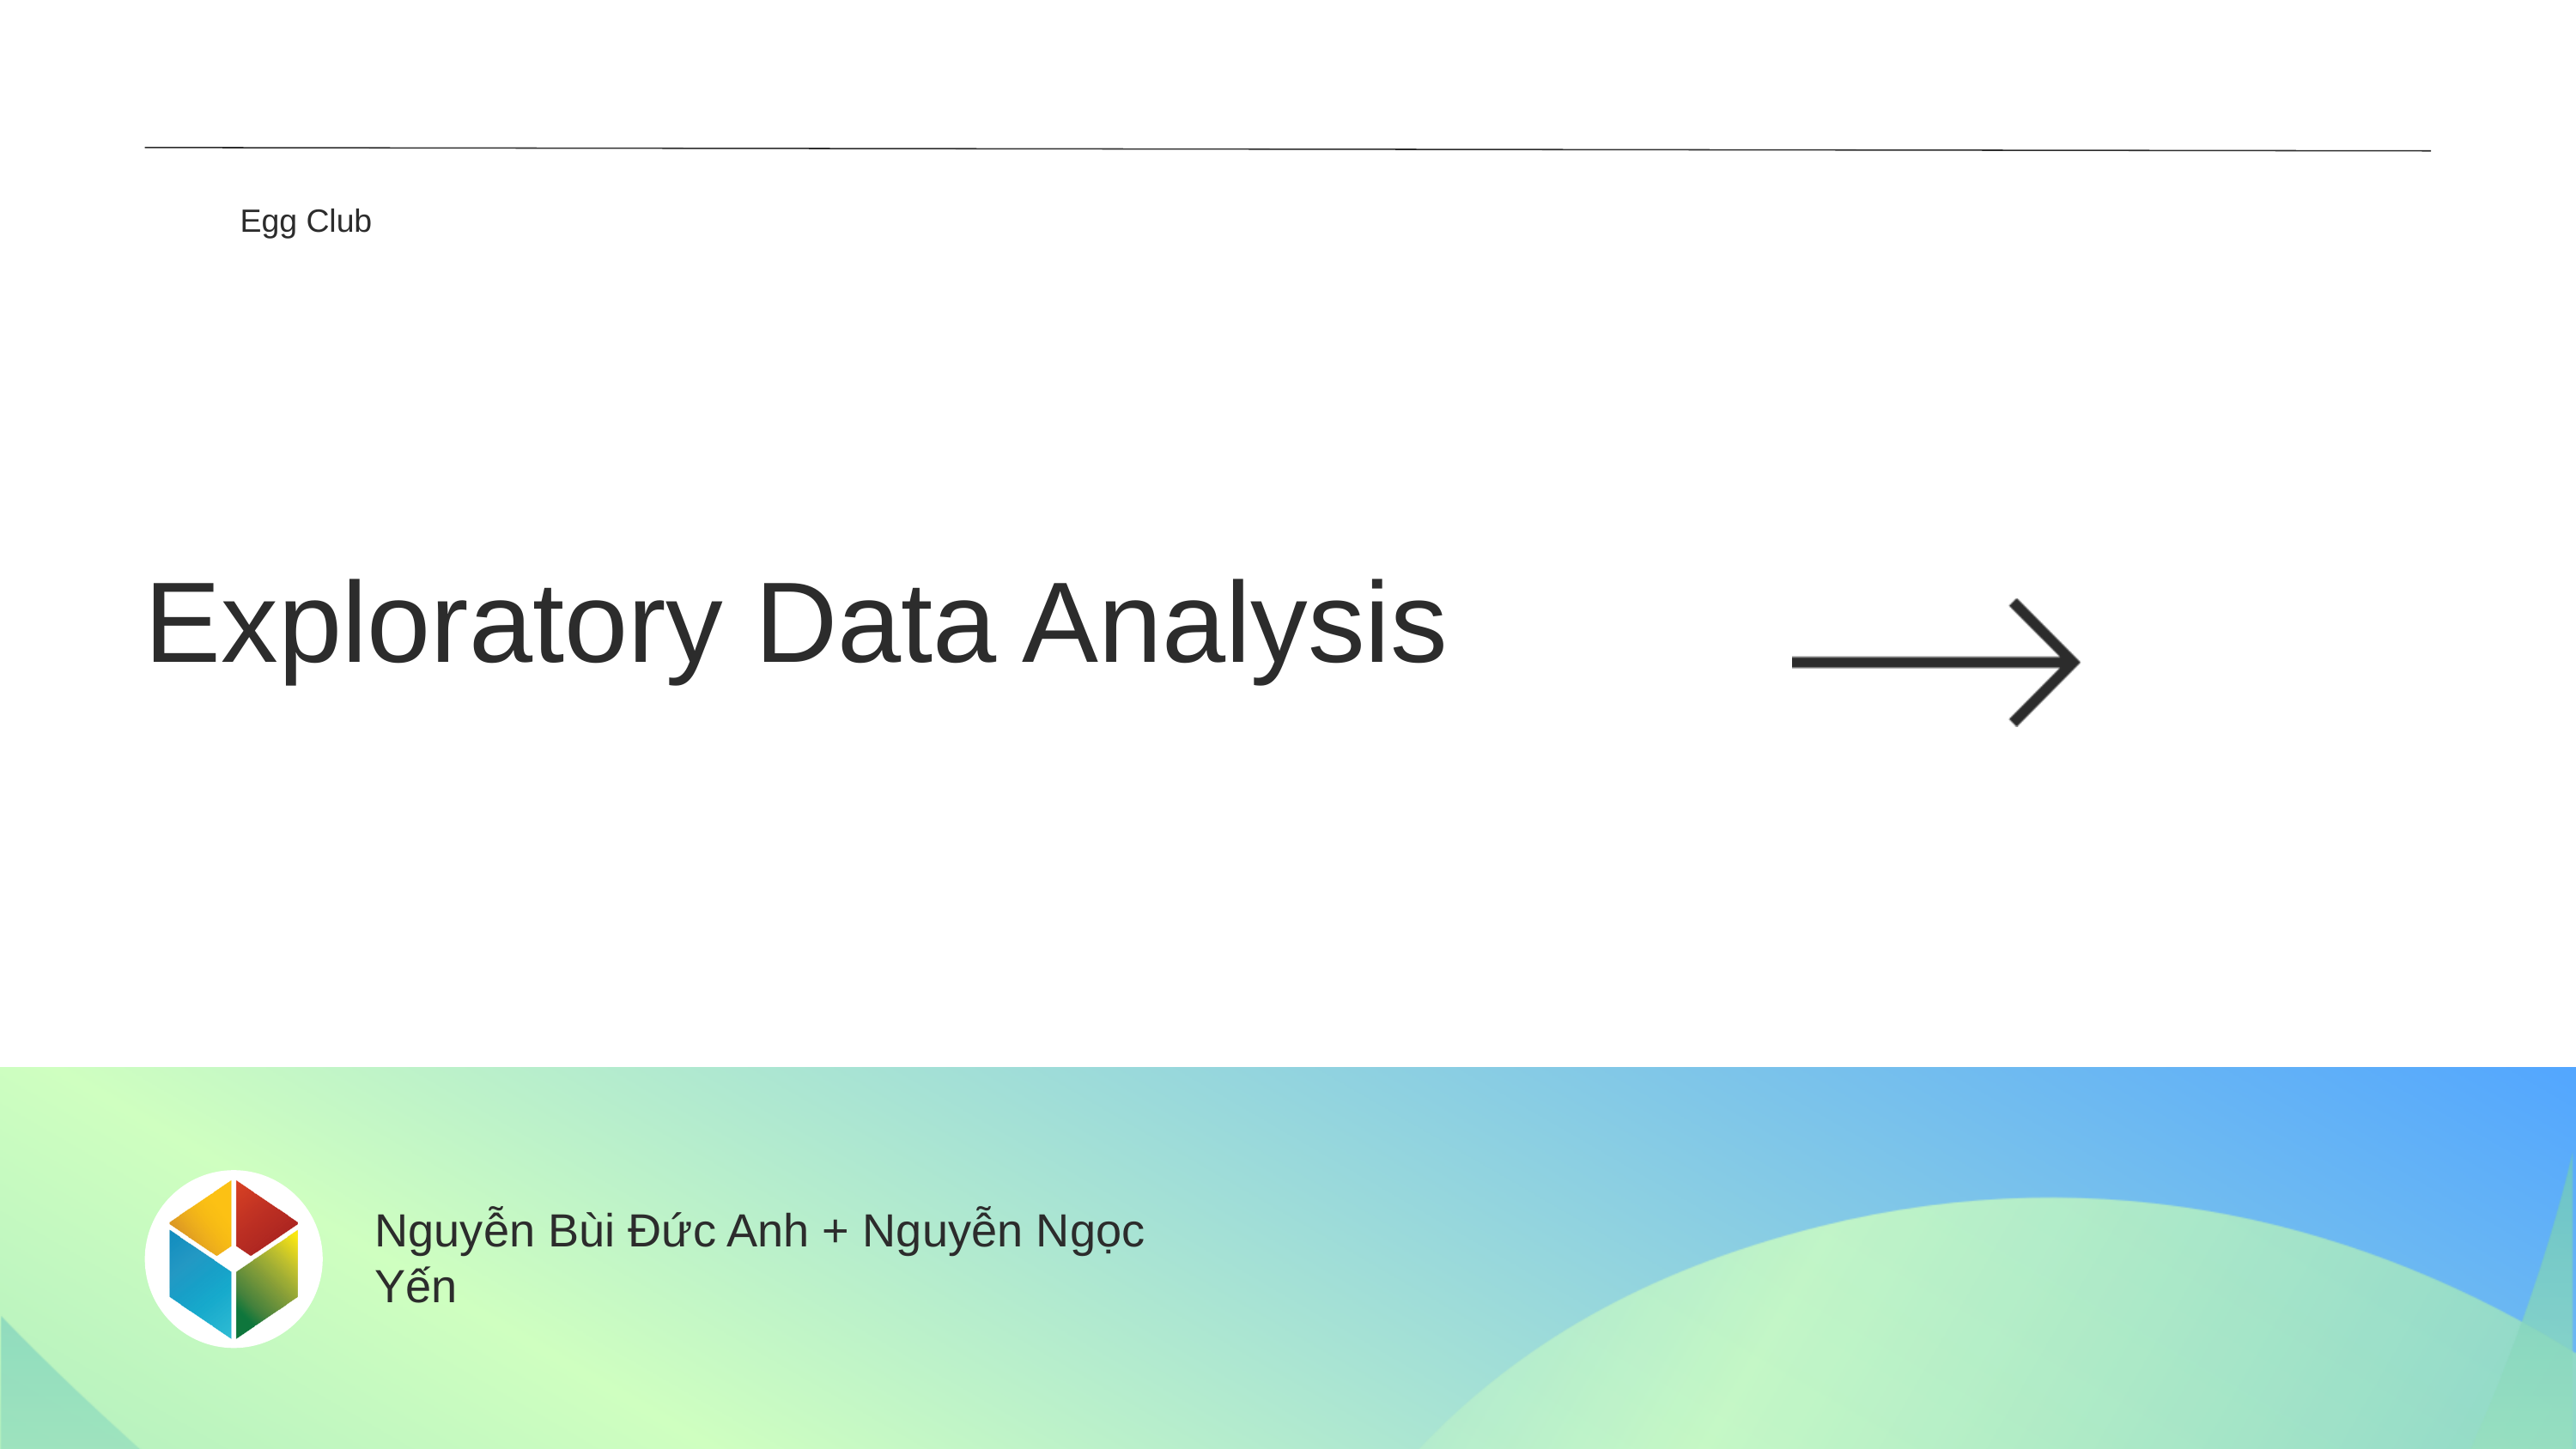

Egg Club
Exploratory Data Analysis

Nguyễn Bùi Đức Anh + Nguyễn Ngọc Yến